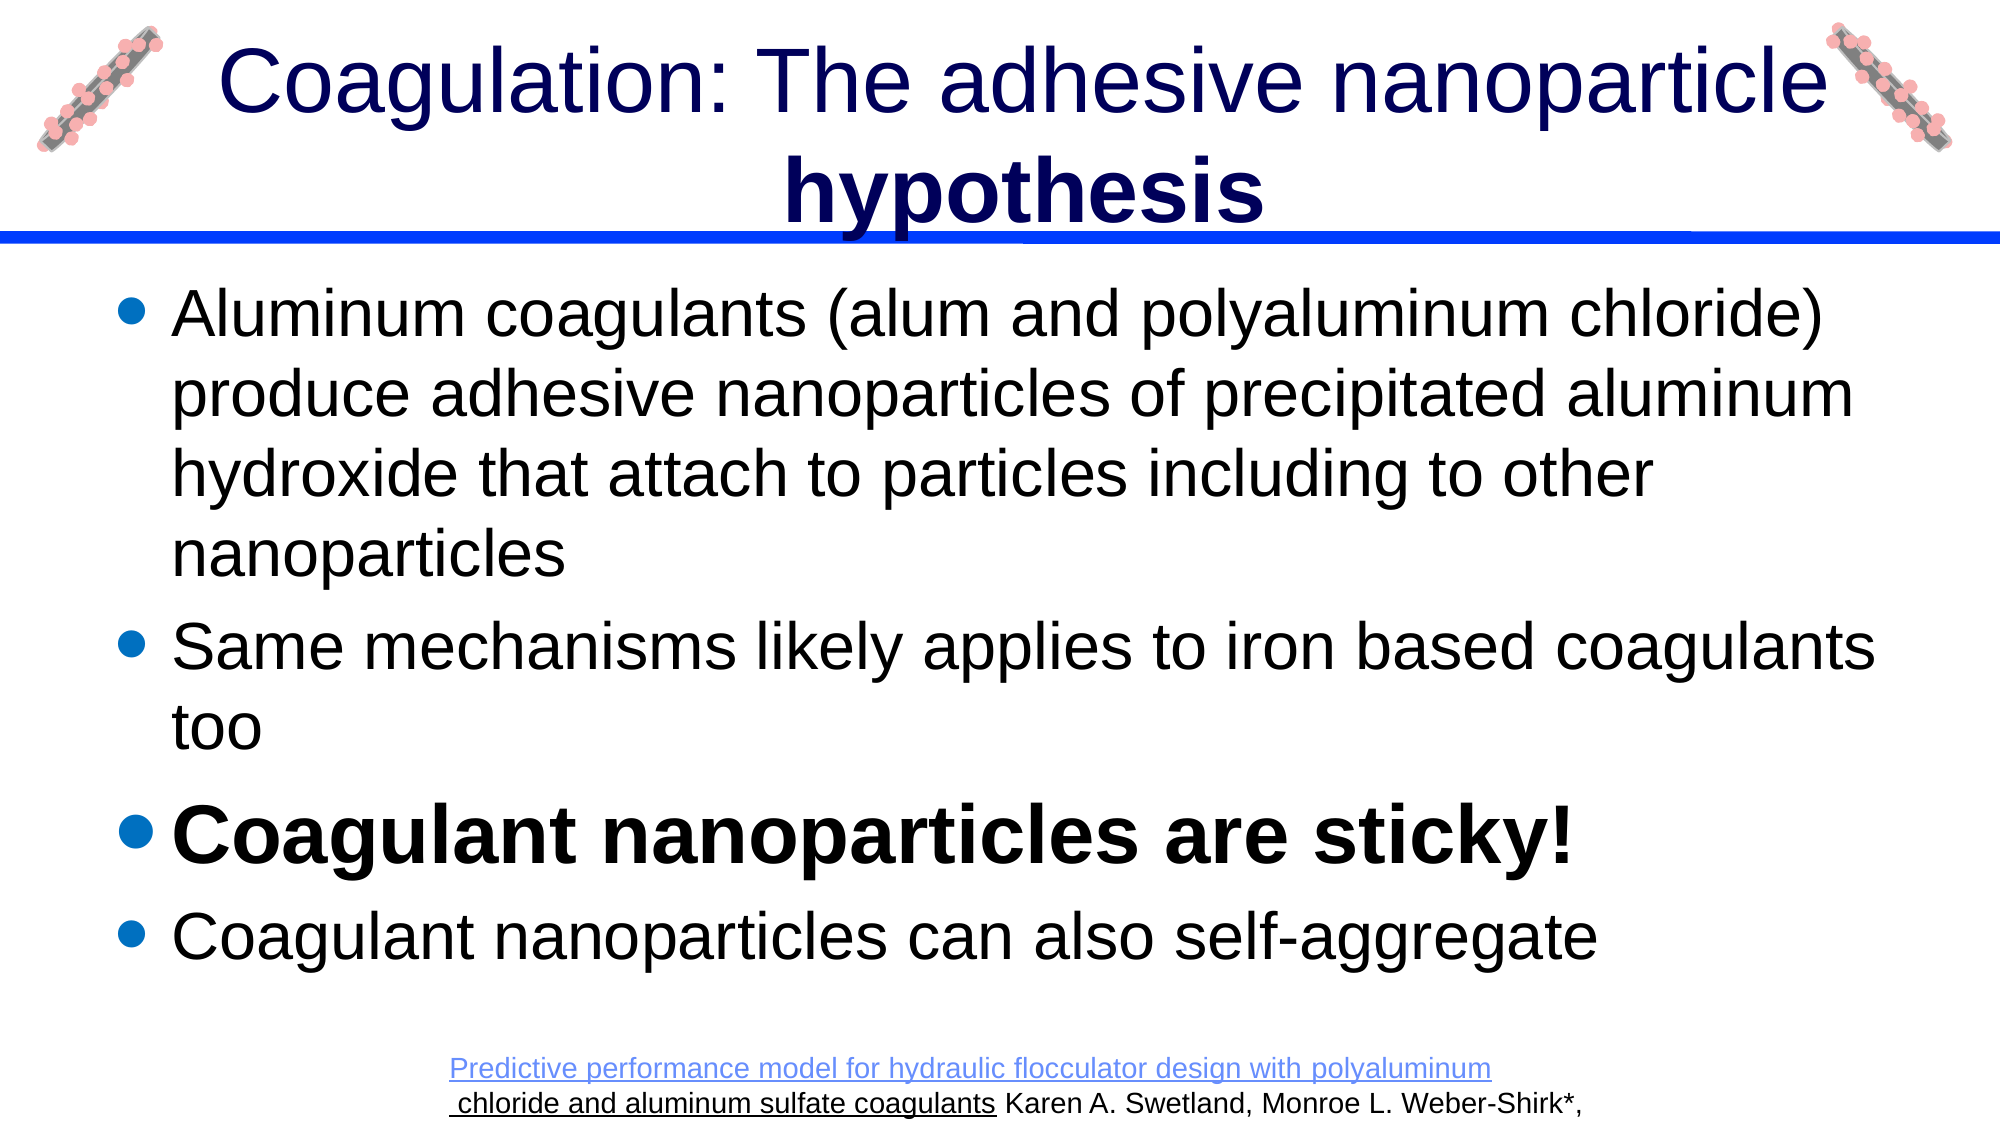

# Coagulation: The adhesive nanoparticle hypothesis
Aluminum coagulants (alum and polyaluminum chloride) produce adhesive nanoparticles of precipitated aluminum hydroxide that attach to particles including to other nanoparticles
Same mechanisms likely applies to iron based coagulants too
Coagulant nanoparticles are sticky!
Coagulant nanoparticles can also self-aggregate
Predictive performance model for hydraulic flocculator design with polyaluminum chloride and aluminum sulfate coagulants Karen A. Swetland, Monroe L. Weber-Shirk*, Leonard W. Lion